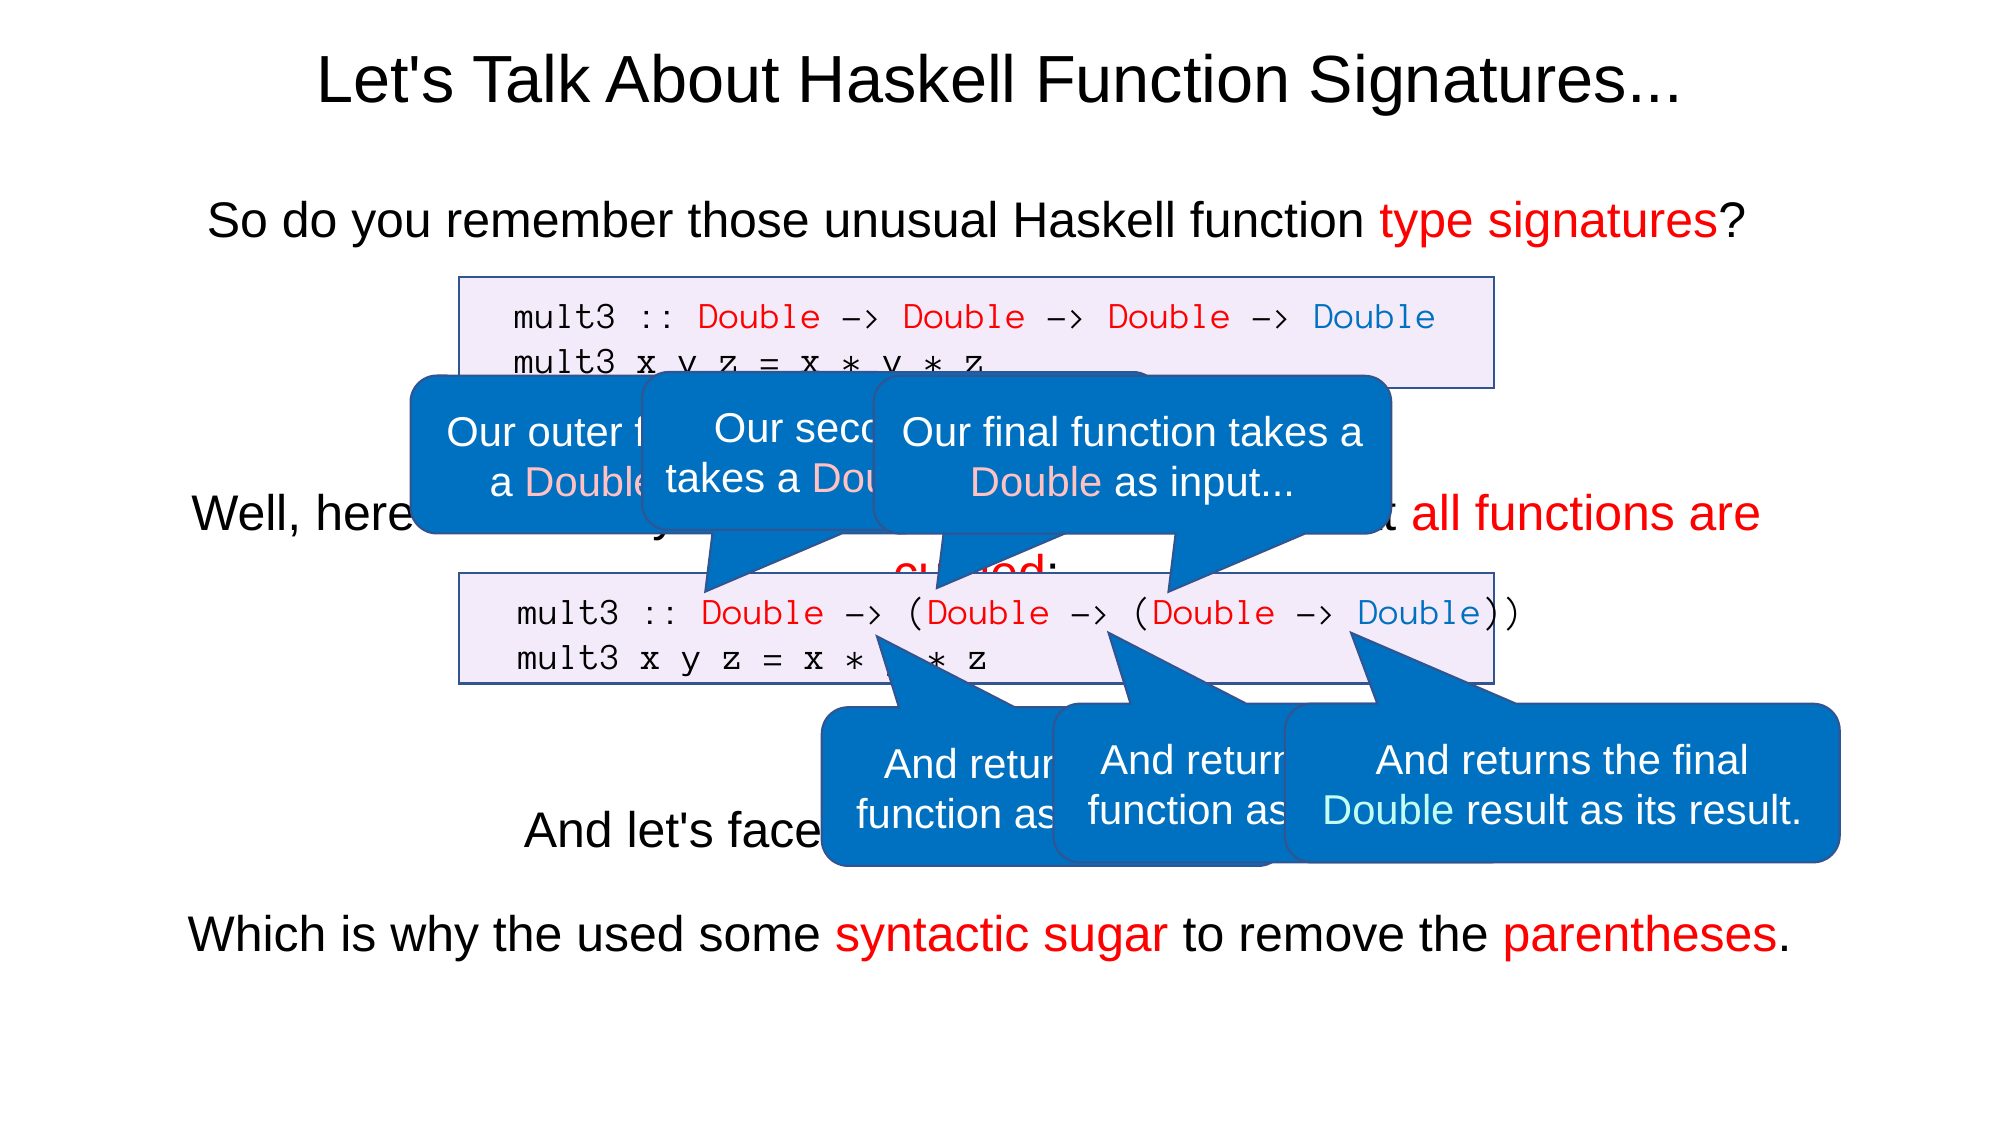

# Let's Talk About Haskell Function Signatures...
So do you remember those unusual Haskell function type signatures?

mult3 :: Double -> Double -> Double -> Double
mult3 x y z = x * y * z
Our second function takes a Double as input...
Our outer function takes a Double as input...
Our final function takes a Double as input...
Well, here's what they should really look like given that all functions are curried:

mult3 :: Double -> (Double -> (Double -> Double))
mult3 x y z = x * y * z
And returns another function as its output!
And returns the final Double result as its result.
And returns a new function as its output!
And let's face it... this syntax is even uglier!
Which is why the used some syntactic sugar to remove the parentheses.